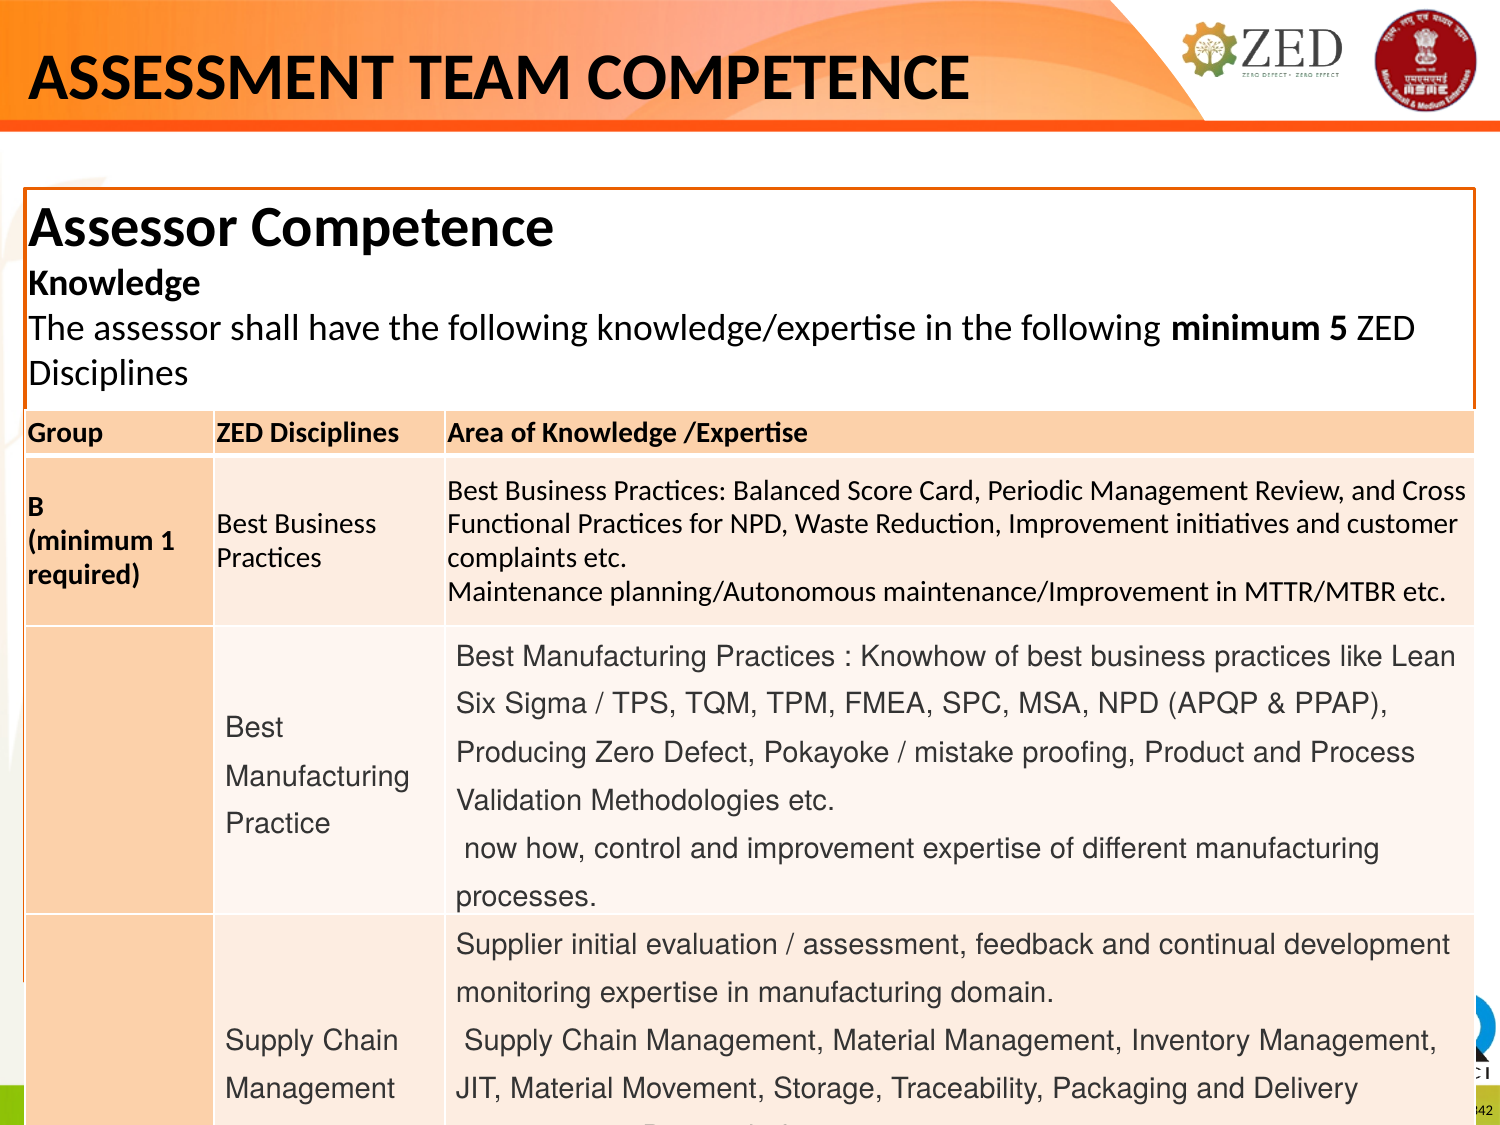

# ASSESSMENT TEAM COMPETENCE

Assessor Competence
Knowledge
The assessor shall have the following knowledge/expertise in the following minimum 5 ZED Disciplines
| Group | ZED Disciplines | Area of Knowledge /Expertise |
| --- | --- | --- |
| B (minimum 1 required) | Best Business Practices | Best Business Practices: Balanced Score Card, Periodic Management Review, and Cross Functional Practices for NPD, Waste Reduction, Improvement initiatives and customer complaints etc. Maintenance planning/Autonomous maintenance/Improvement in MTTR/MTBR etc. |
|  | Best Manufacturing Practice | Best Manufacturing Practices : Knowhow of best business practices like Lean Six Sigma / TPS, TQM, TPM, FMEA, SPC, MSA, NPD (APQP & PPAP), Producing Zero Defect, Pokayoke / mistake proofing, Product and Process Validation Methodologies etc.  now how, control and improvement expertise of different manufacturing processes. |
|  | Supply Chain Management | Supplier initial evaluation / assessment, feedback and continual development monitoring expertise in manufacturing domain.  Supply Chain Management, Material Management, Inventory Management, JIT, Material Movement, Storage, Traceability, Packaging and Delivery management. Disposal after use. |